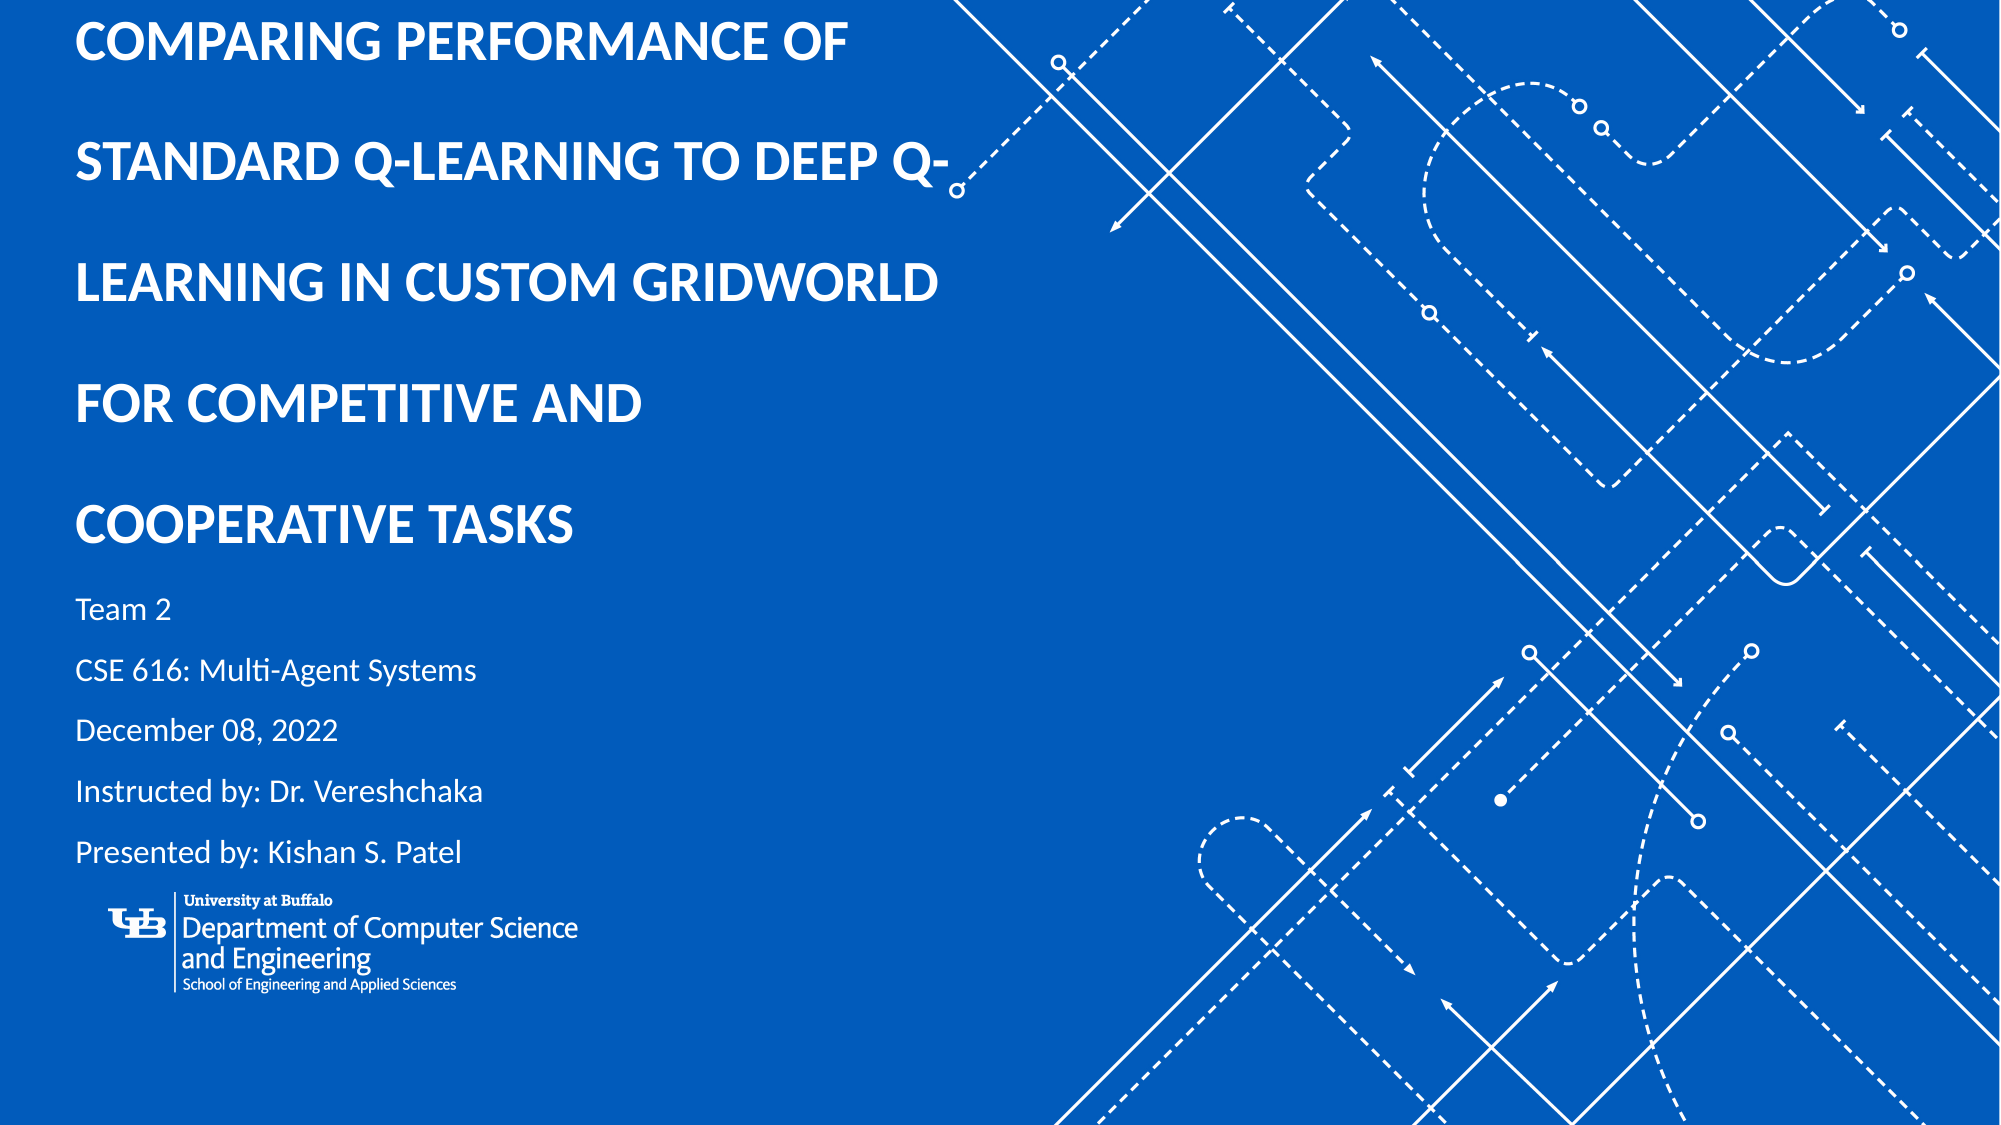

# Comparing performance of standard q-learning to deep q-learning in custom gridworld for competitive and cooperative tasks
Team 2
CSE 616: Multi-Agent Systems
December 08, 2022
Instructed by: Dr. Vereshchaka
Presented by: Kishan S. Patel